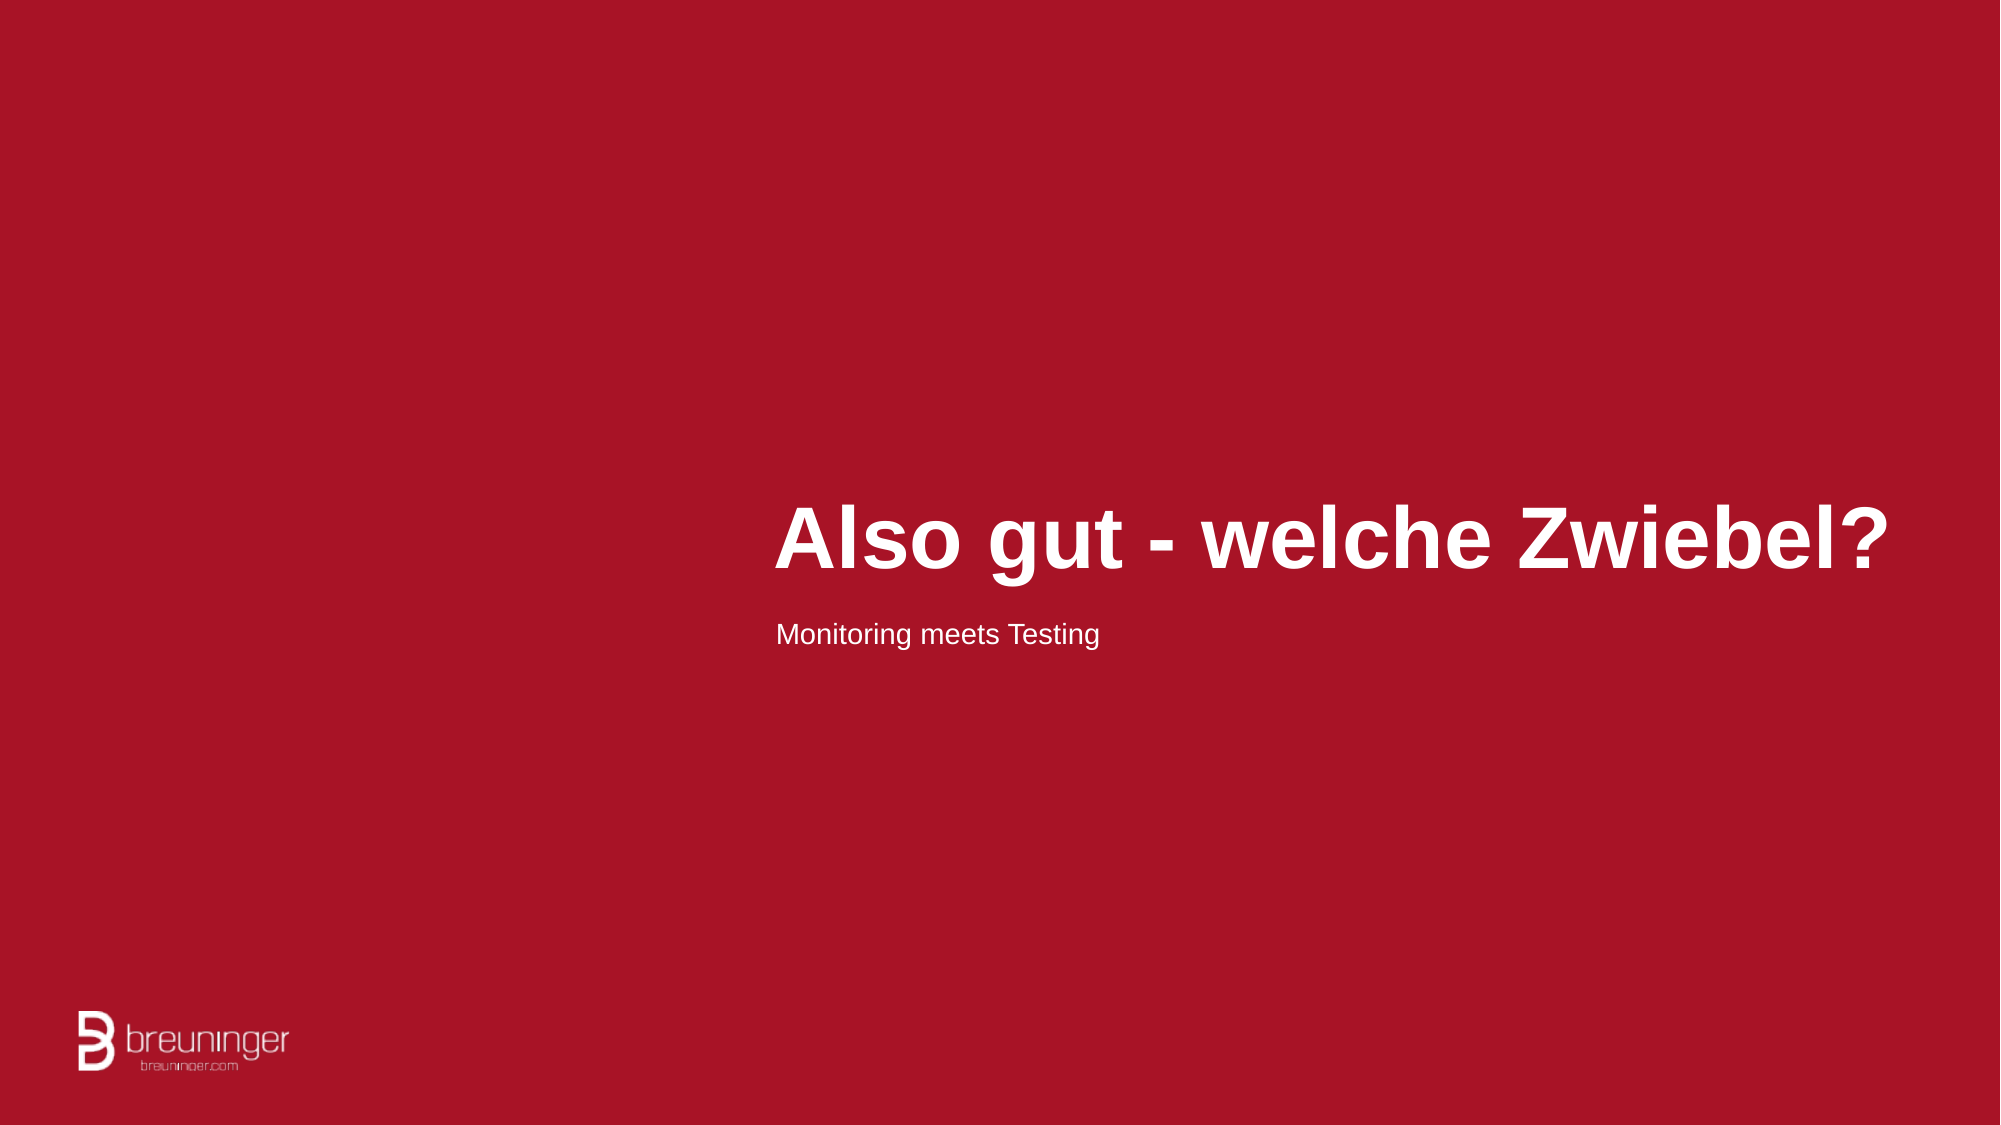

# Also gut - welche Zwiebel?
Monitoring meets Testing